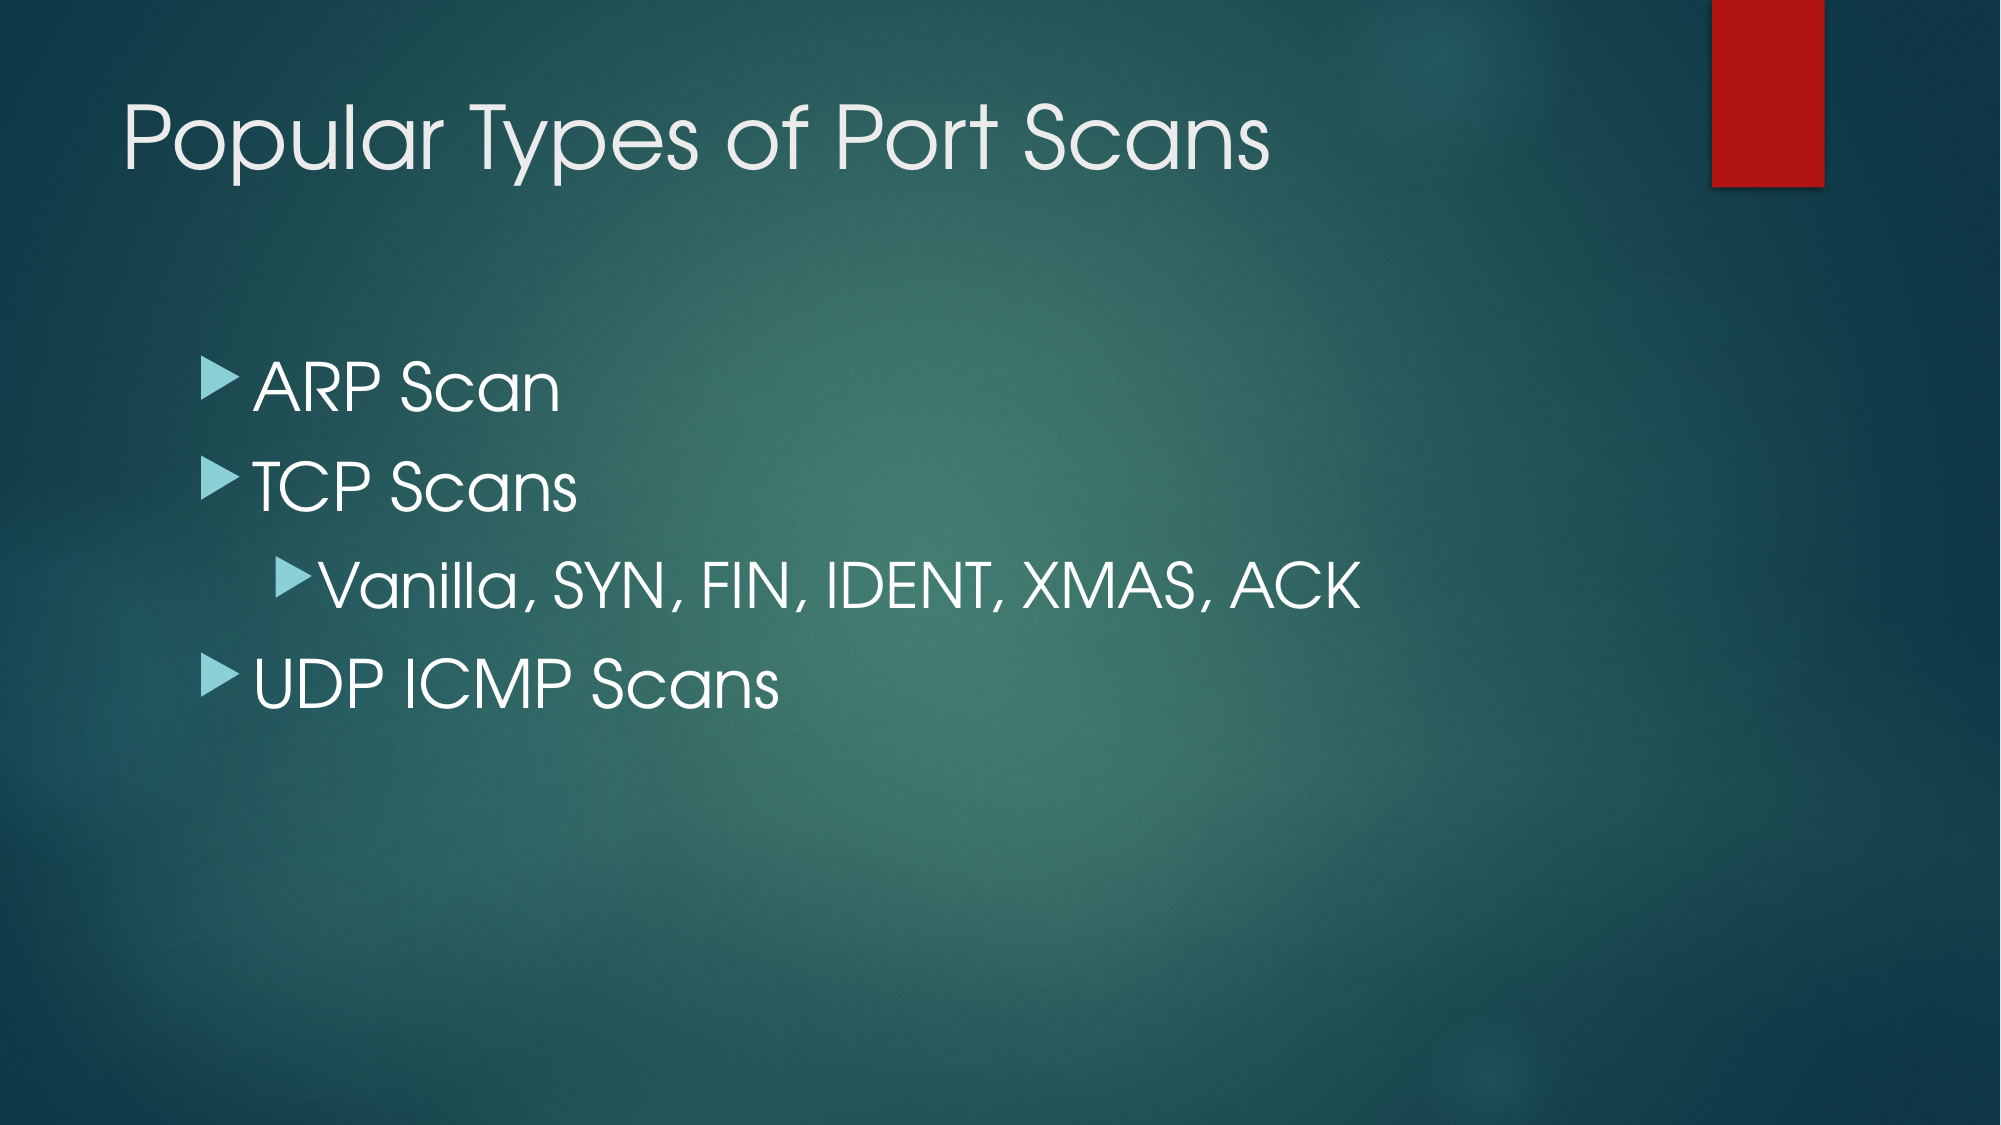

# Popular Types of Port Scans
ARP Scan
TCP Scans
Vanilla, SYN, FIN, IDENT, XMAS, ACK
UDP ICMP Scans